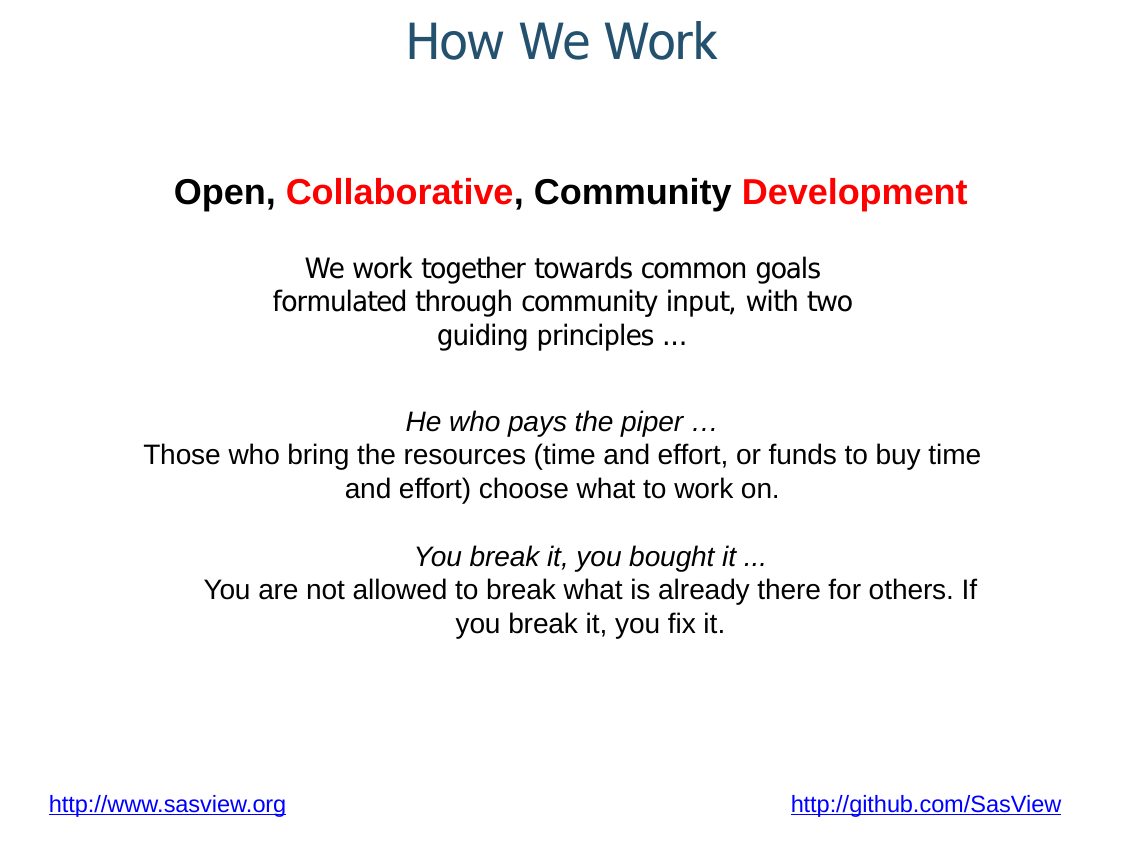

How We Work
Open, Collaborative, Community Development
We work together towards common goals formulated through community input, with two guiding principles ...
He who pays the piper …
Those who bring the resources (time and effort, or funds to buy time and effort) choose what to work on.

You break it, you bought it ...
You are not allowed to break what is already there for others. If you break it, you fix it.
http://www.sasview.org
http://github.com/SasView
25